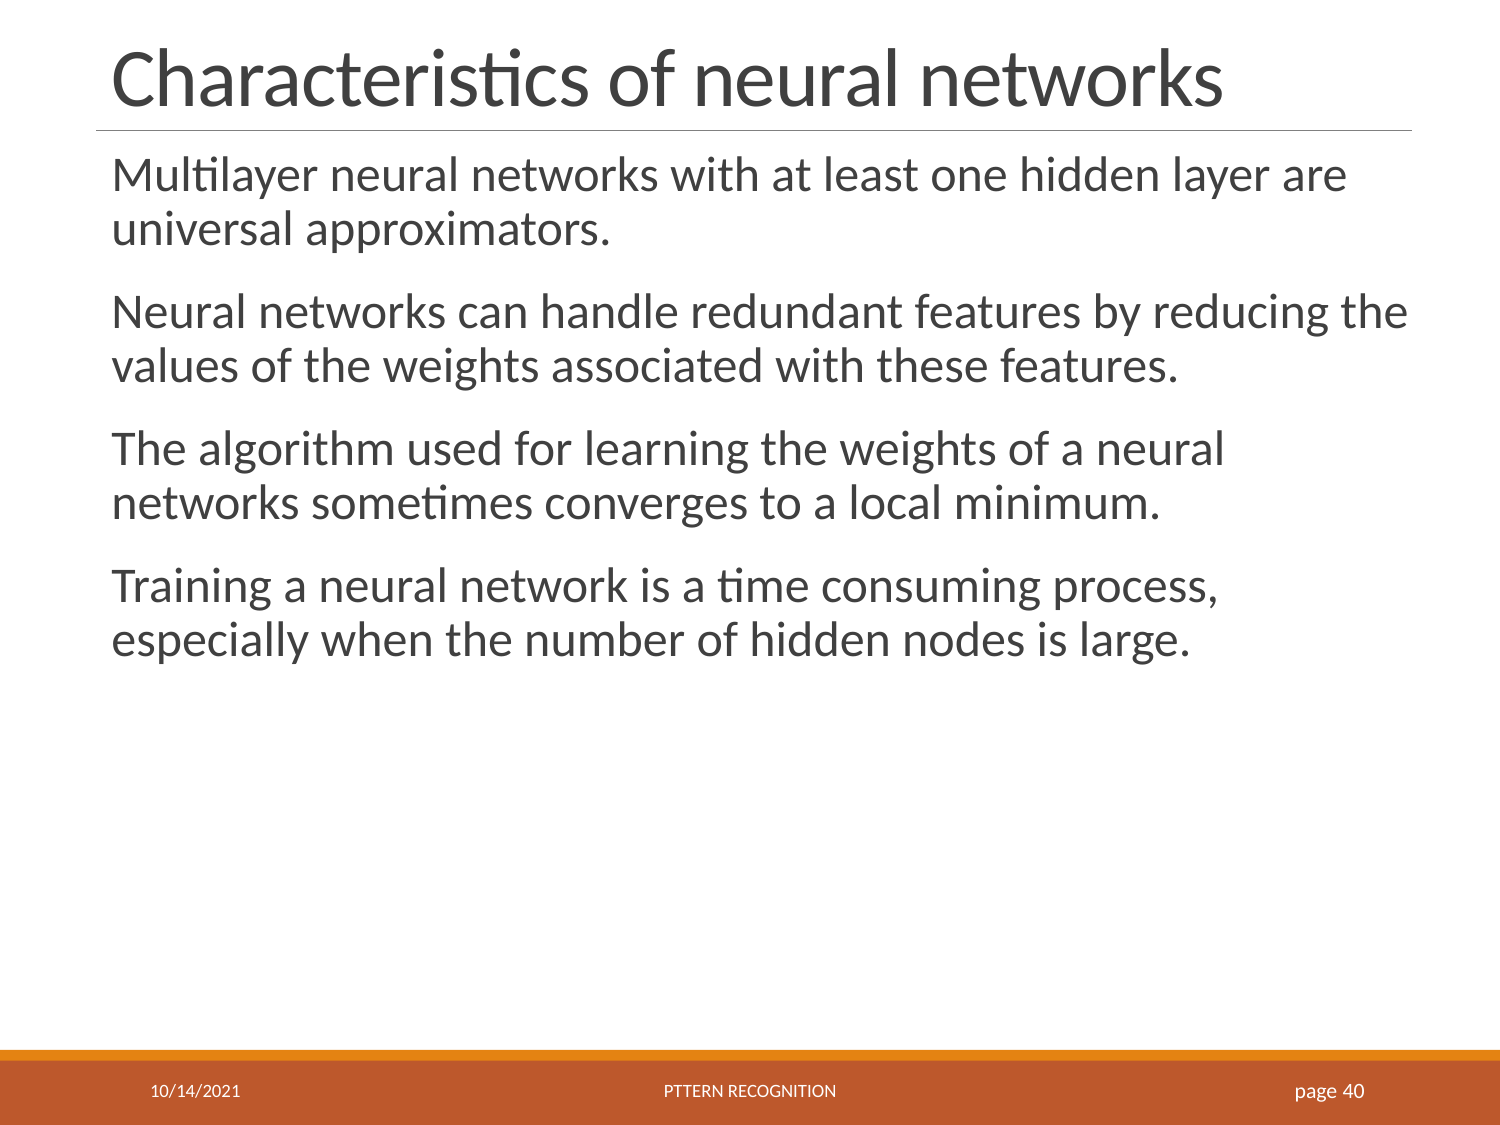

# Characteristics of neural networks
Multilayer neural networks with at least one hidden layer are universal approximators.
Neural networks can handle redundant features by reducing the values of the weights associated with these features.
The algorithm used for learning the weights of a neural networks sometimes converges to a local minimum.
Training a neural network is a time consuming process, especially when the number of hidden nodes is large.
10/14/2021
Pttern recognition
 page 40